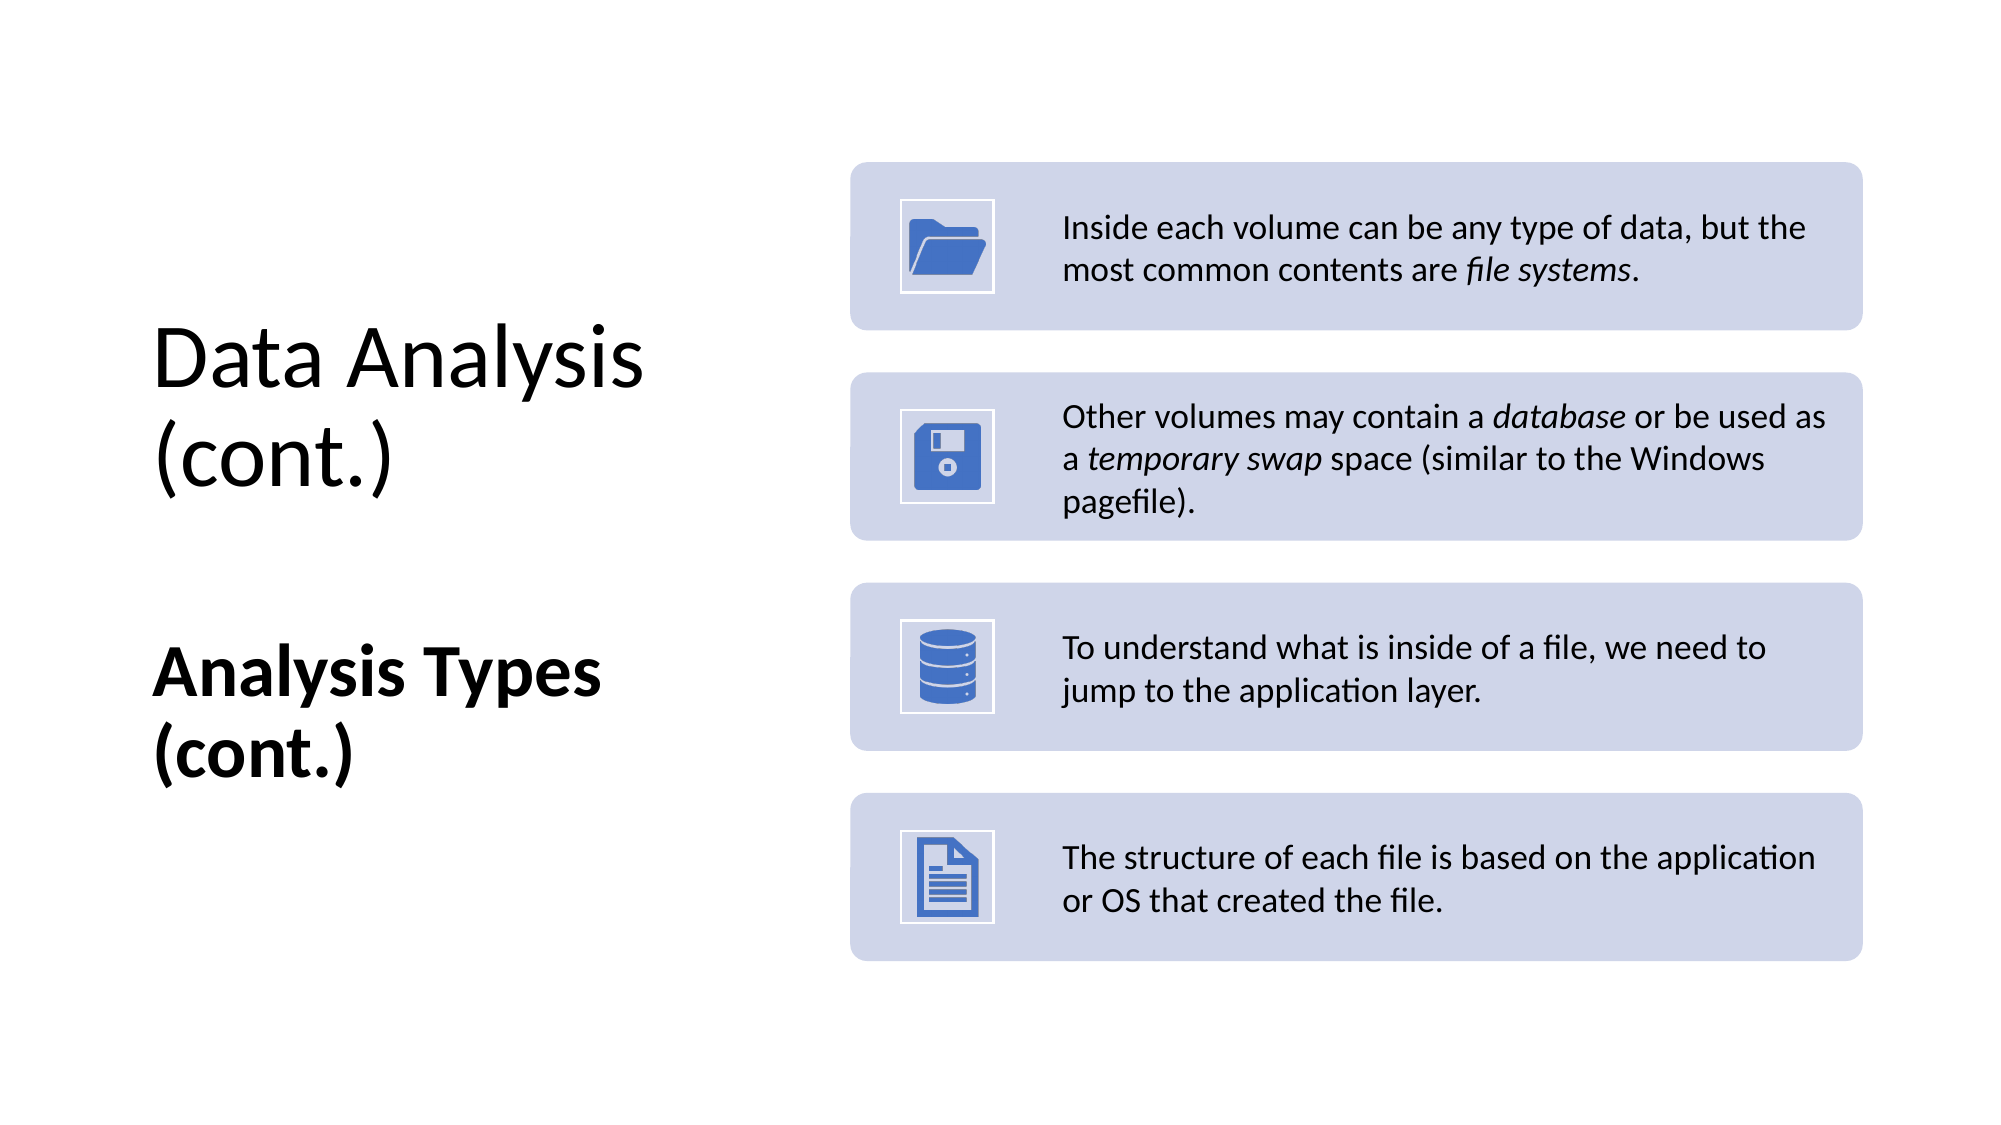

Inside each volume can be any type of data, but the most common contents are file systems.
Other volumes may contain a database or be used as a temporary swap space (similar to the Windows pagefile).
To understand what is inside of a file, we need to jump to the application layer.
The structure of each file is based on the application or OS that created the file.
# Data Analysis (cont.)

Analysis Types (cont.)